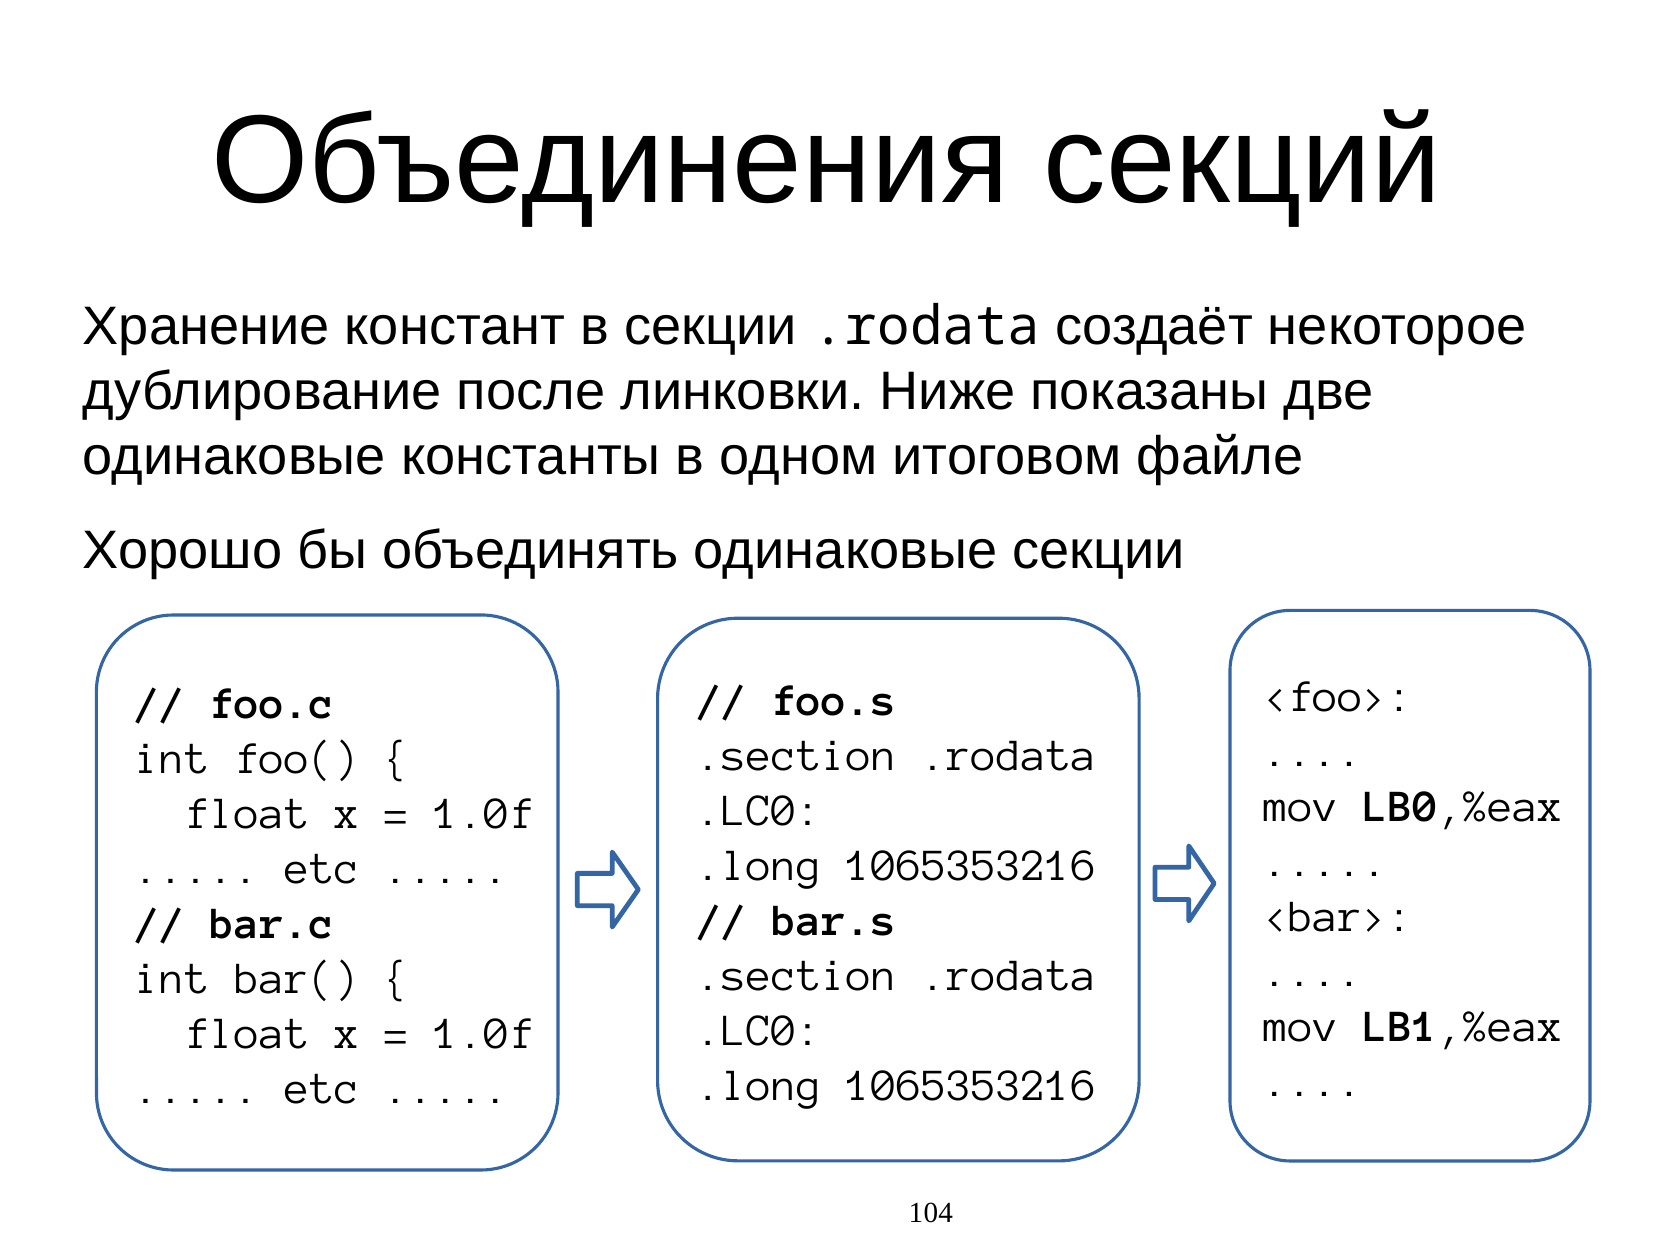

Объединения секций
Хранение констант в секции .rodata создаёт некоторое дублирование после линковки. Ниже показаны две одинаковые константы в одном итоговом файле
Хорошо бы объединять одинаковые секции
<foo>:
....
mov LB0,%eax
.....
<bar>:
....
mov LB1,%eax
....
// foo.c
int foo() {
  float x = 1.0f
..... etc .....
// bar.c
int bar() {
  float x = 1.0f
..... etc .....
// foo.s
.section .rodata
.LC0:
.long 1065353216
// bar.s
.section .rodata
.LC0:
.long 1065353216

104